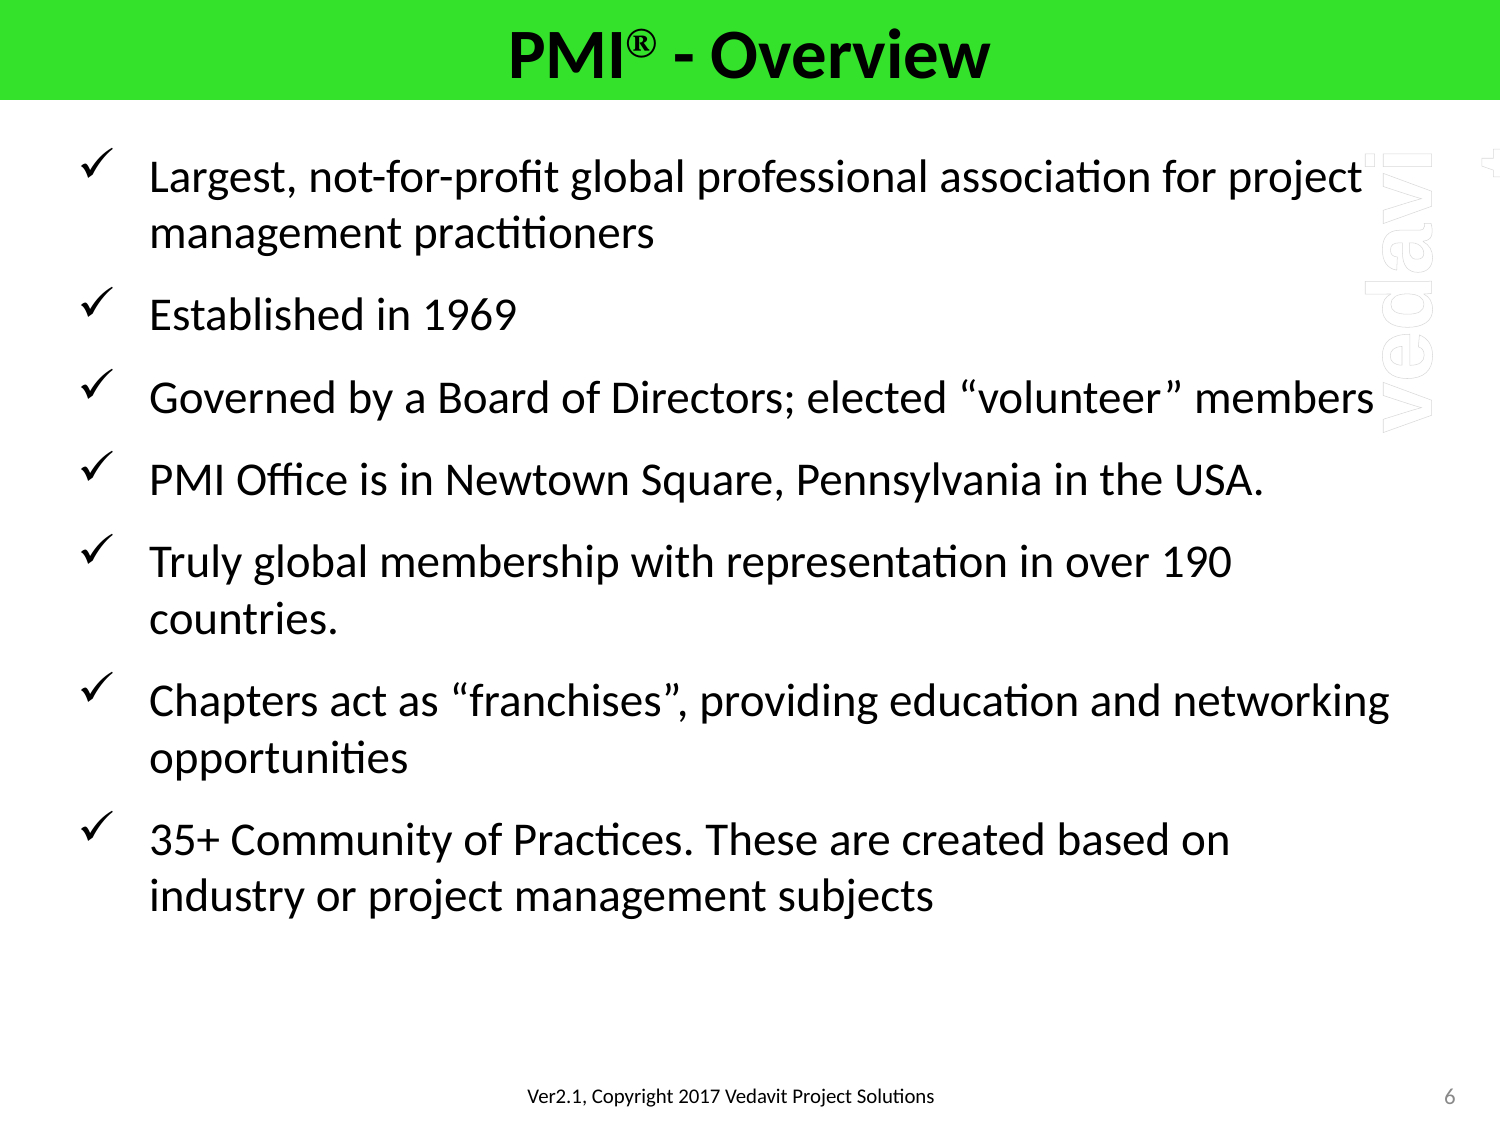

# PMI® - Overview

Largest, not-for-profit global professional association for project management practitioners
Established in 1969
Governed by a Board of Directors; elected “volunteer” members
PMI Office is in Newtown Square, Pennsylvania in the USA.
Truly global membership with representation in over 190 countries.
Chapters act as “franchises”, providing education and networking opportunities
35+ Community of Practices. These are created based on industry or project management subjects

6